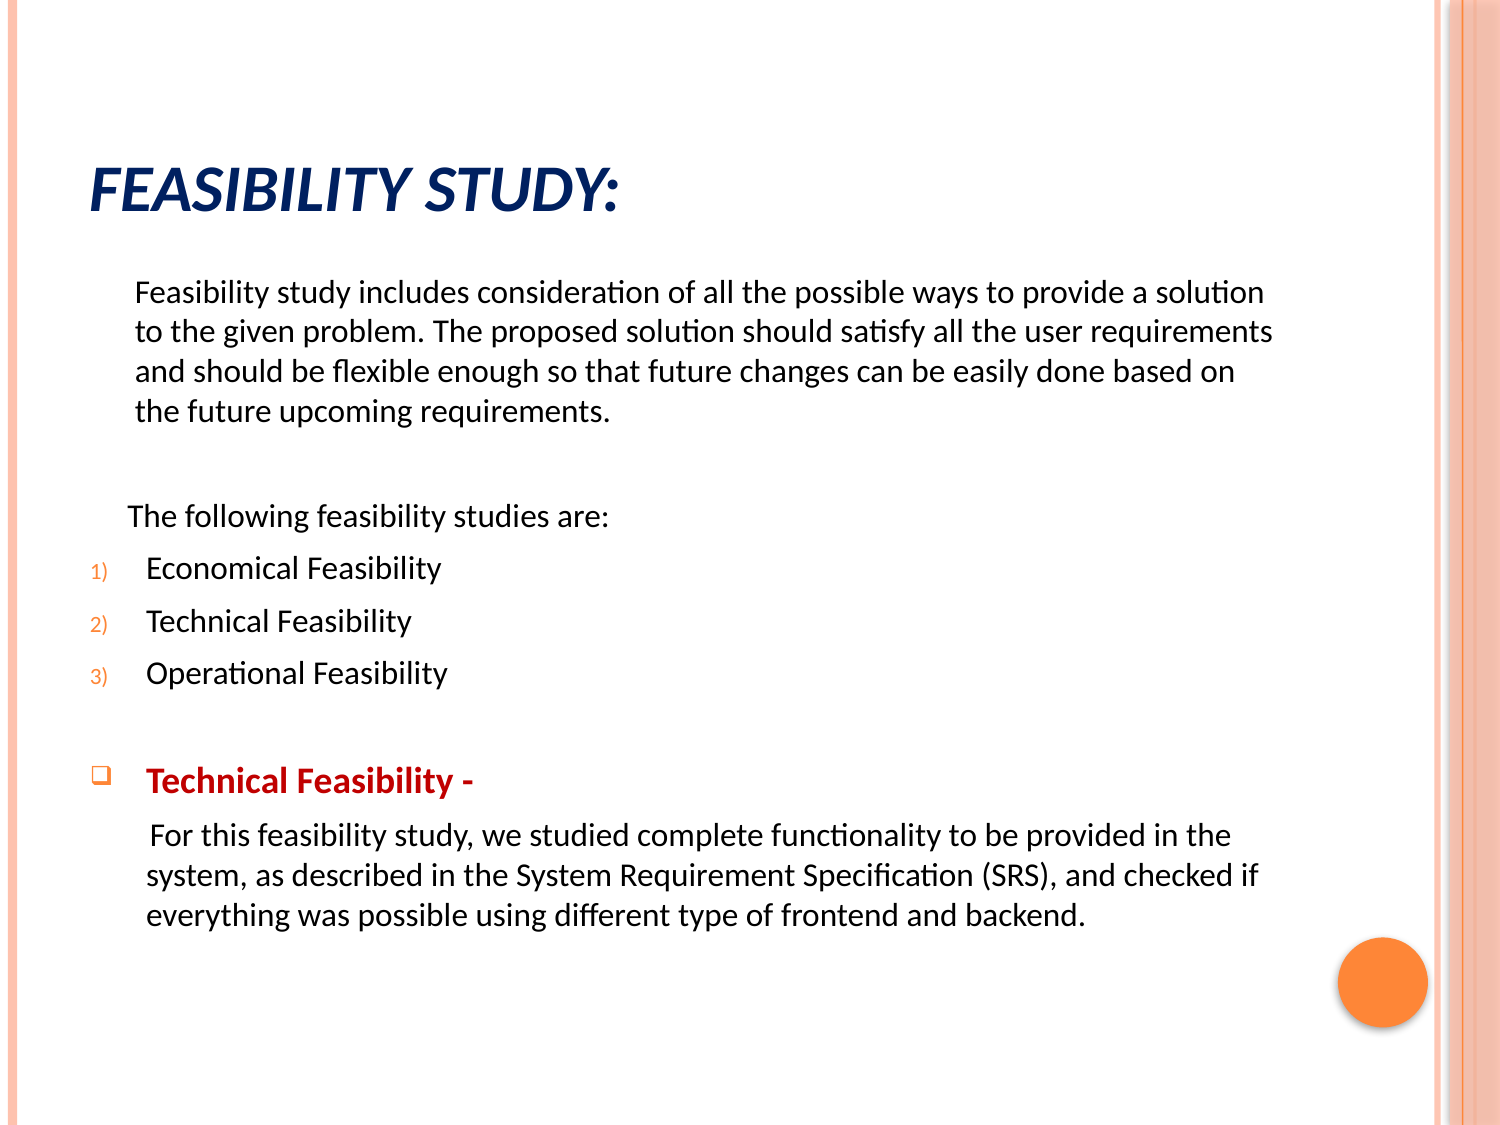

# Feasibility study:
      Feasibility study includes consideration of all the possible ways to provide a solution to the given problem. The proposed solution should satisfy all the user requirements and should be flexible enough so that future changes can be easily done based on the future upcoming requirements.

     The following feasibility studies are:
Economical Feasibility
Technical Feasibility
Operational Feasibility

Technical Feasibility -
        For this feasibility study, we studied complete functionality to be provided in the system, as described in the System Requirement Specification (SRS), and checked if everything was possible using different type of frontend and backend.